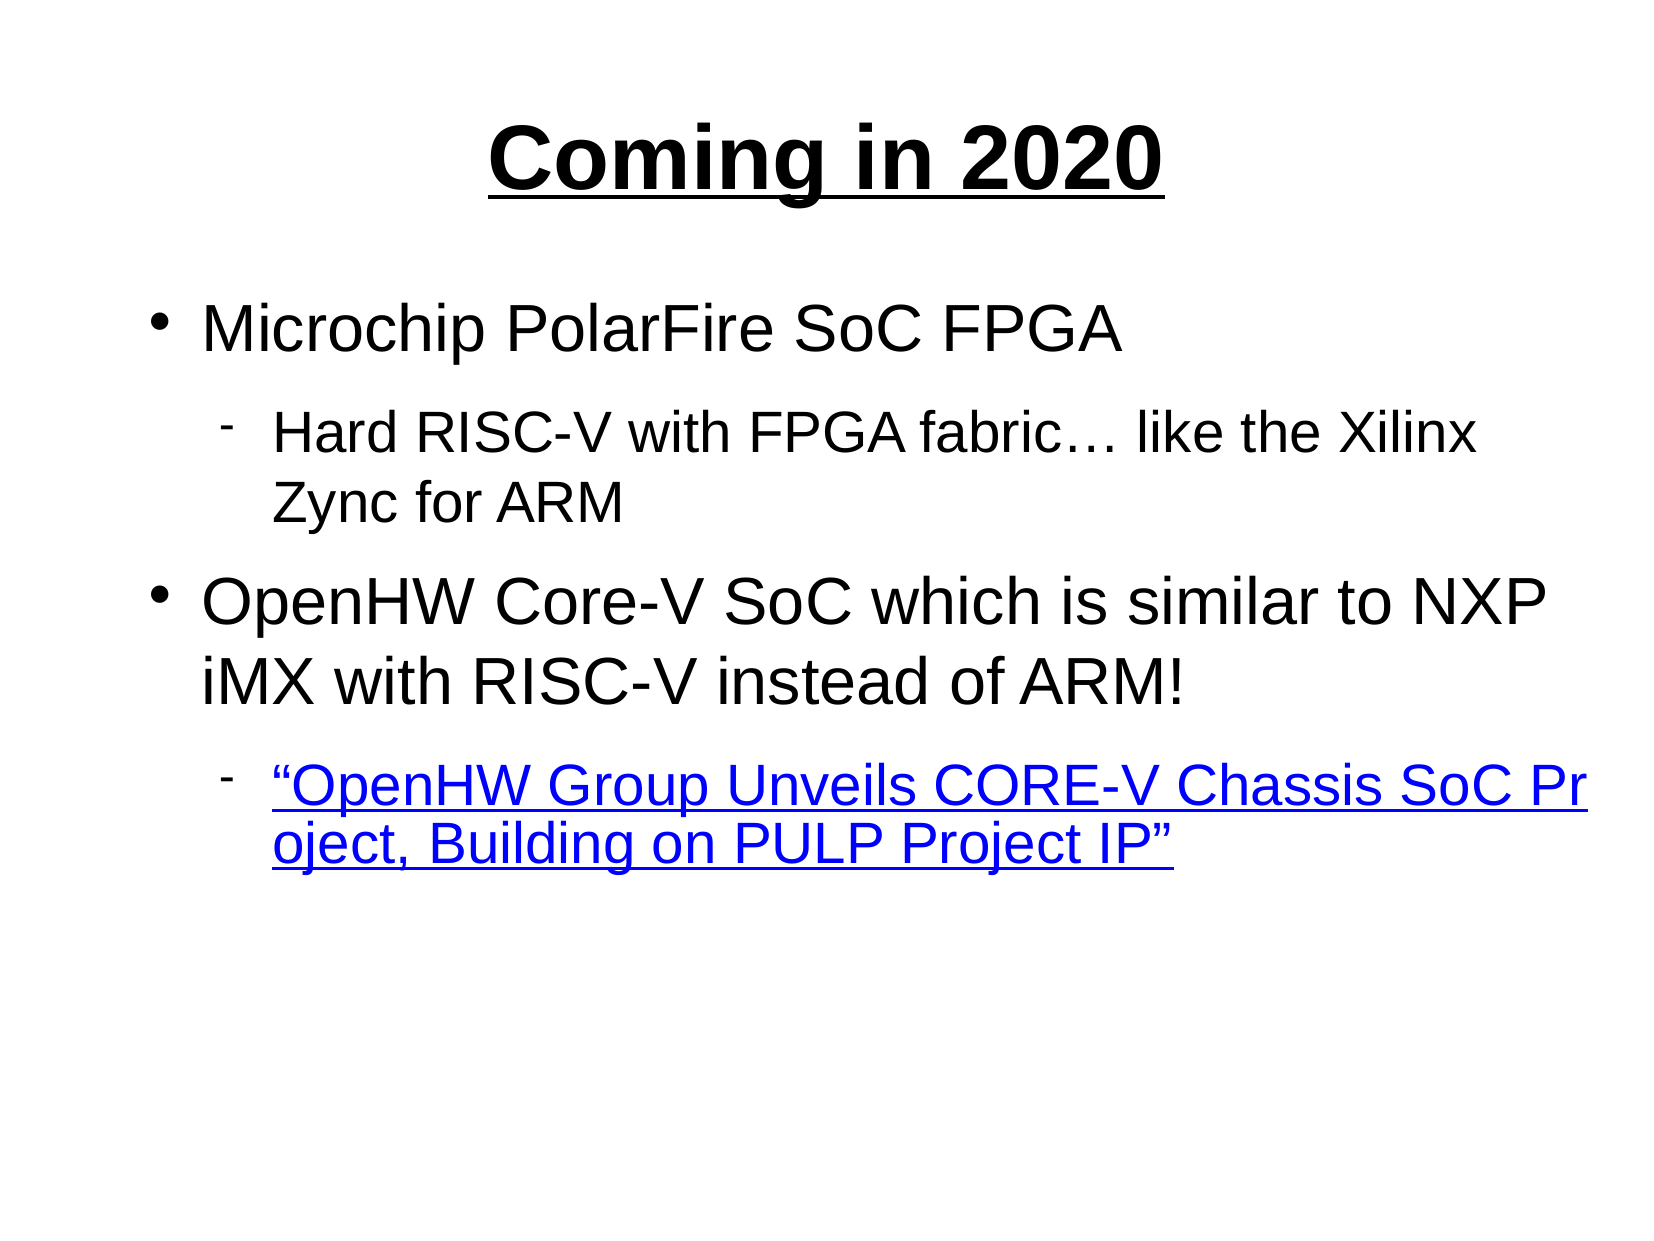

Coming in 2020

Microchip PolarFire SoC FPGA
Hard RISC-V with FPGA fabric… like the Xilinx Zync for ARM
OpenHW Core-V SoC which is similar to NXP iMX with RISC-V instead of ARM!
“OpenHW Group Unveils CORE-V Chassis SoC Project, Building on PULP Project IP”